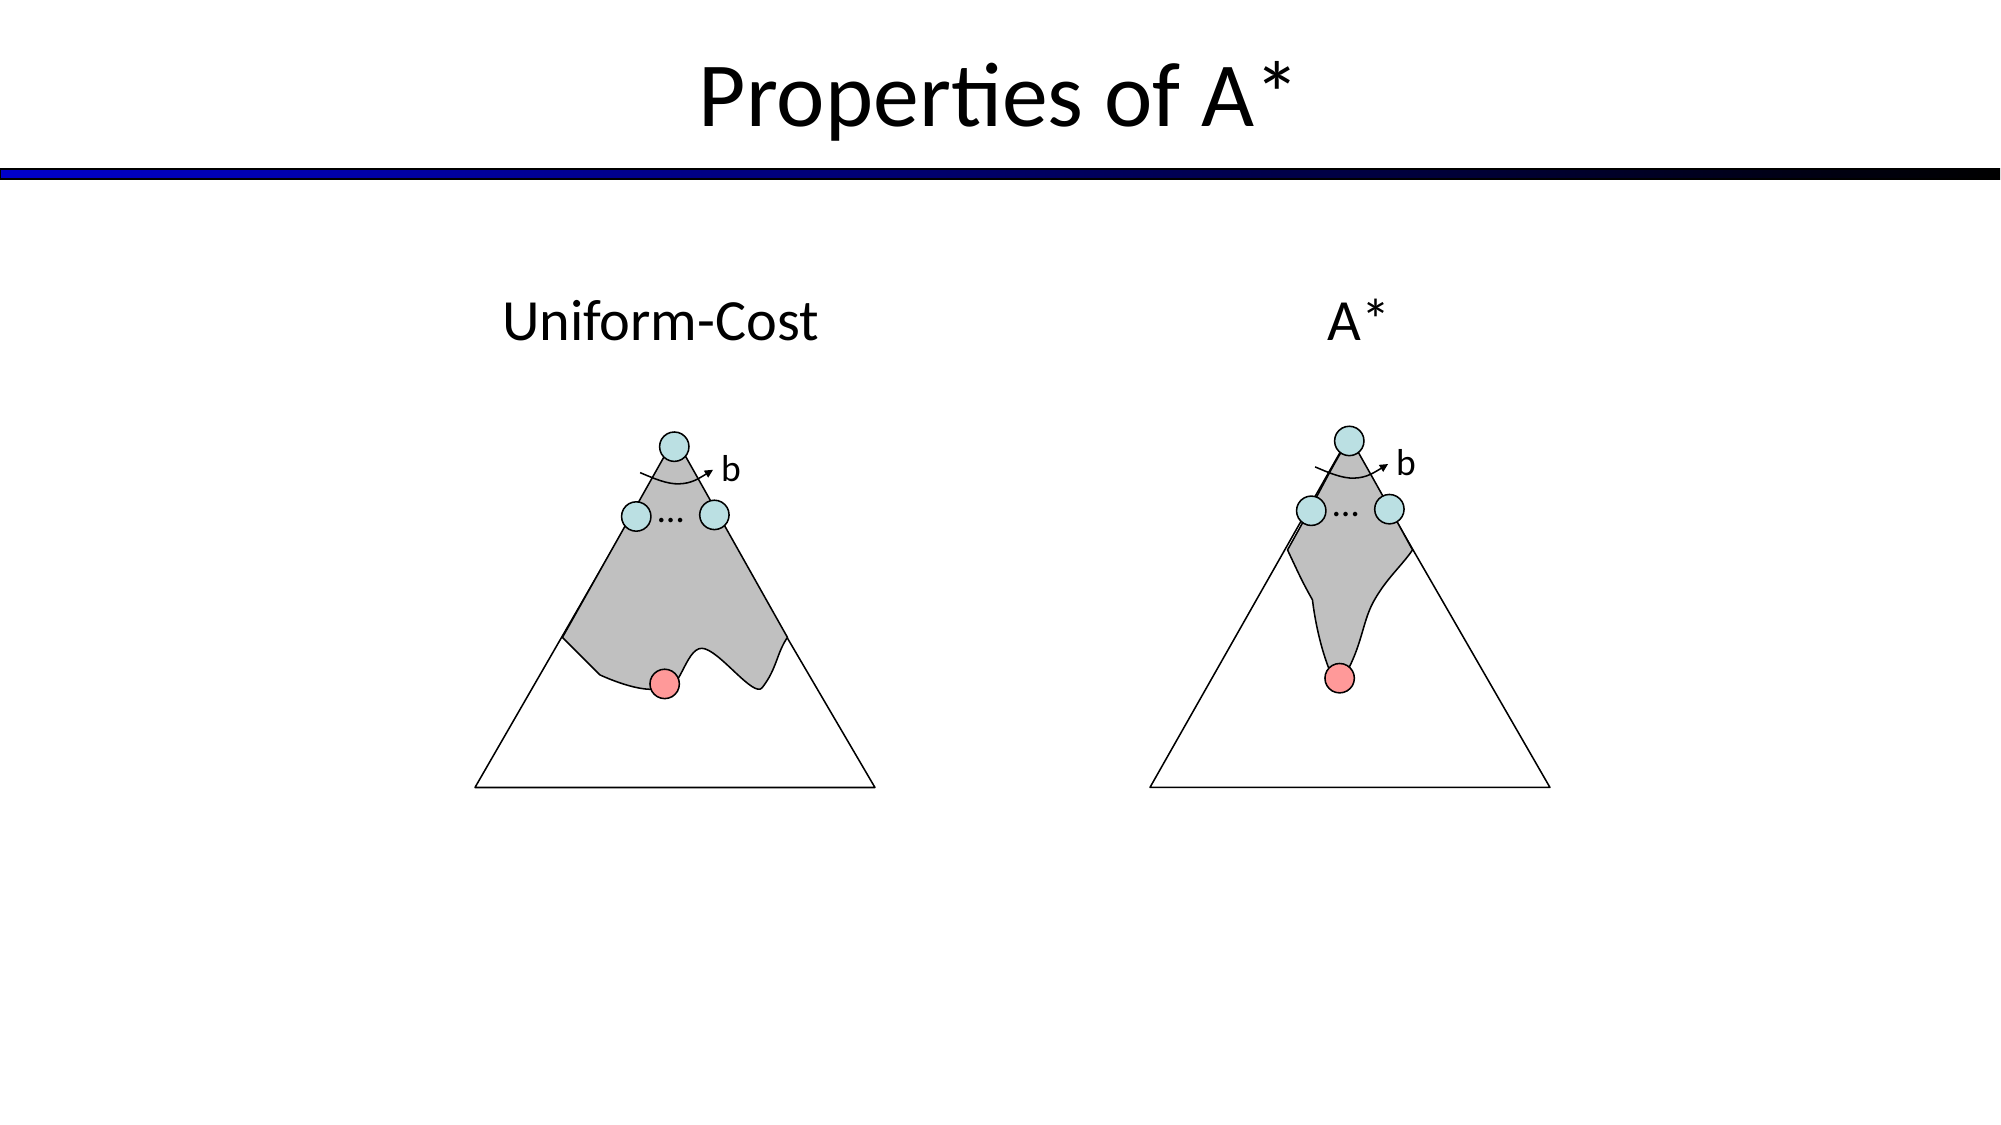

# Properties of A*

Uniform-Cost
A*

b

b

…
…